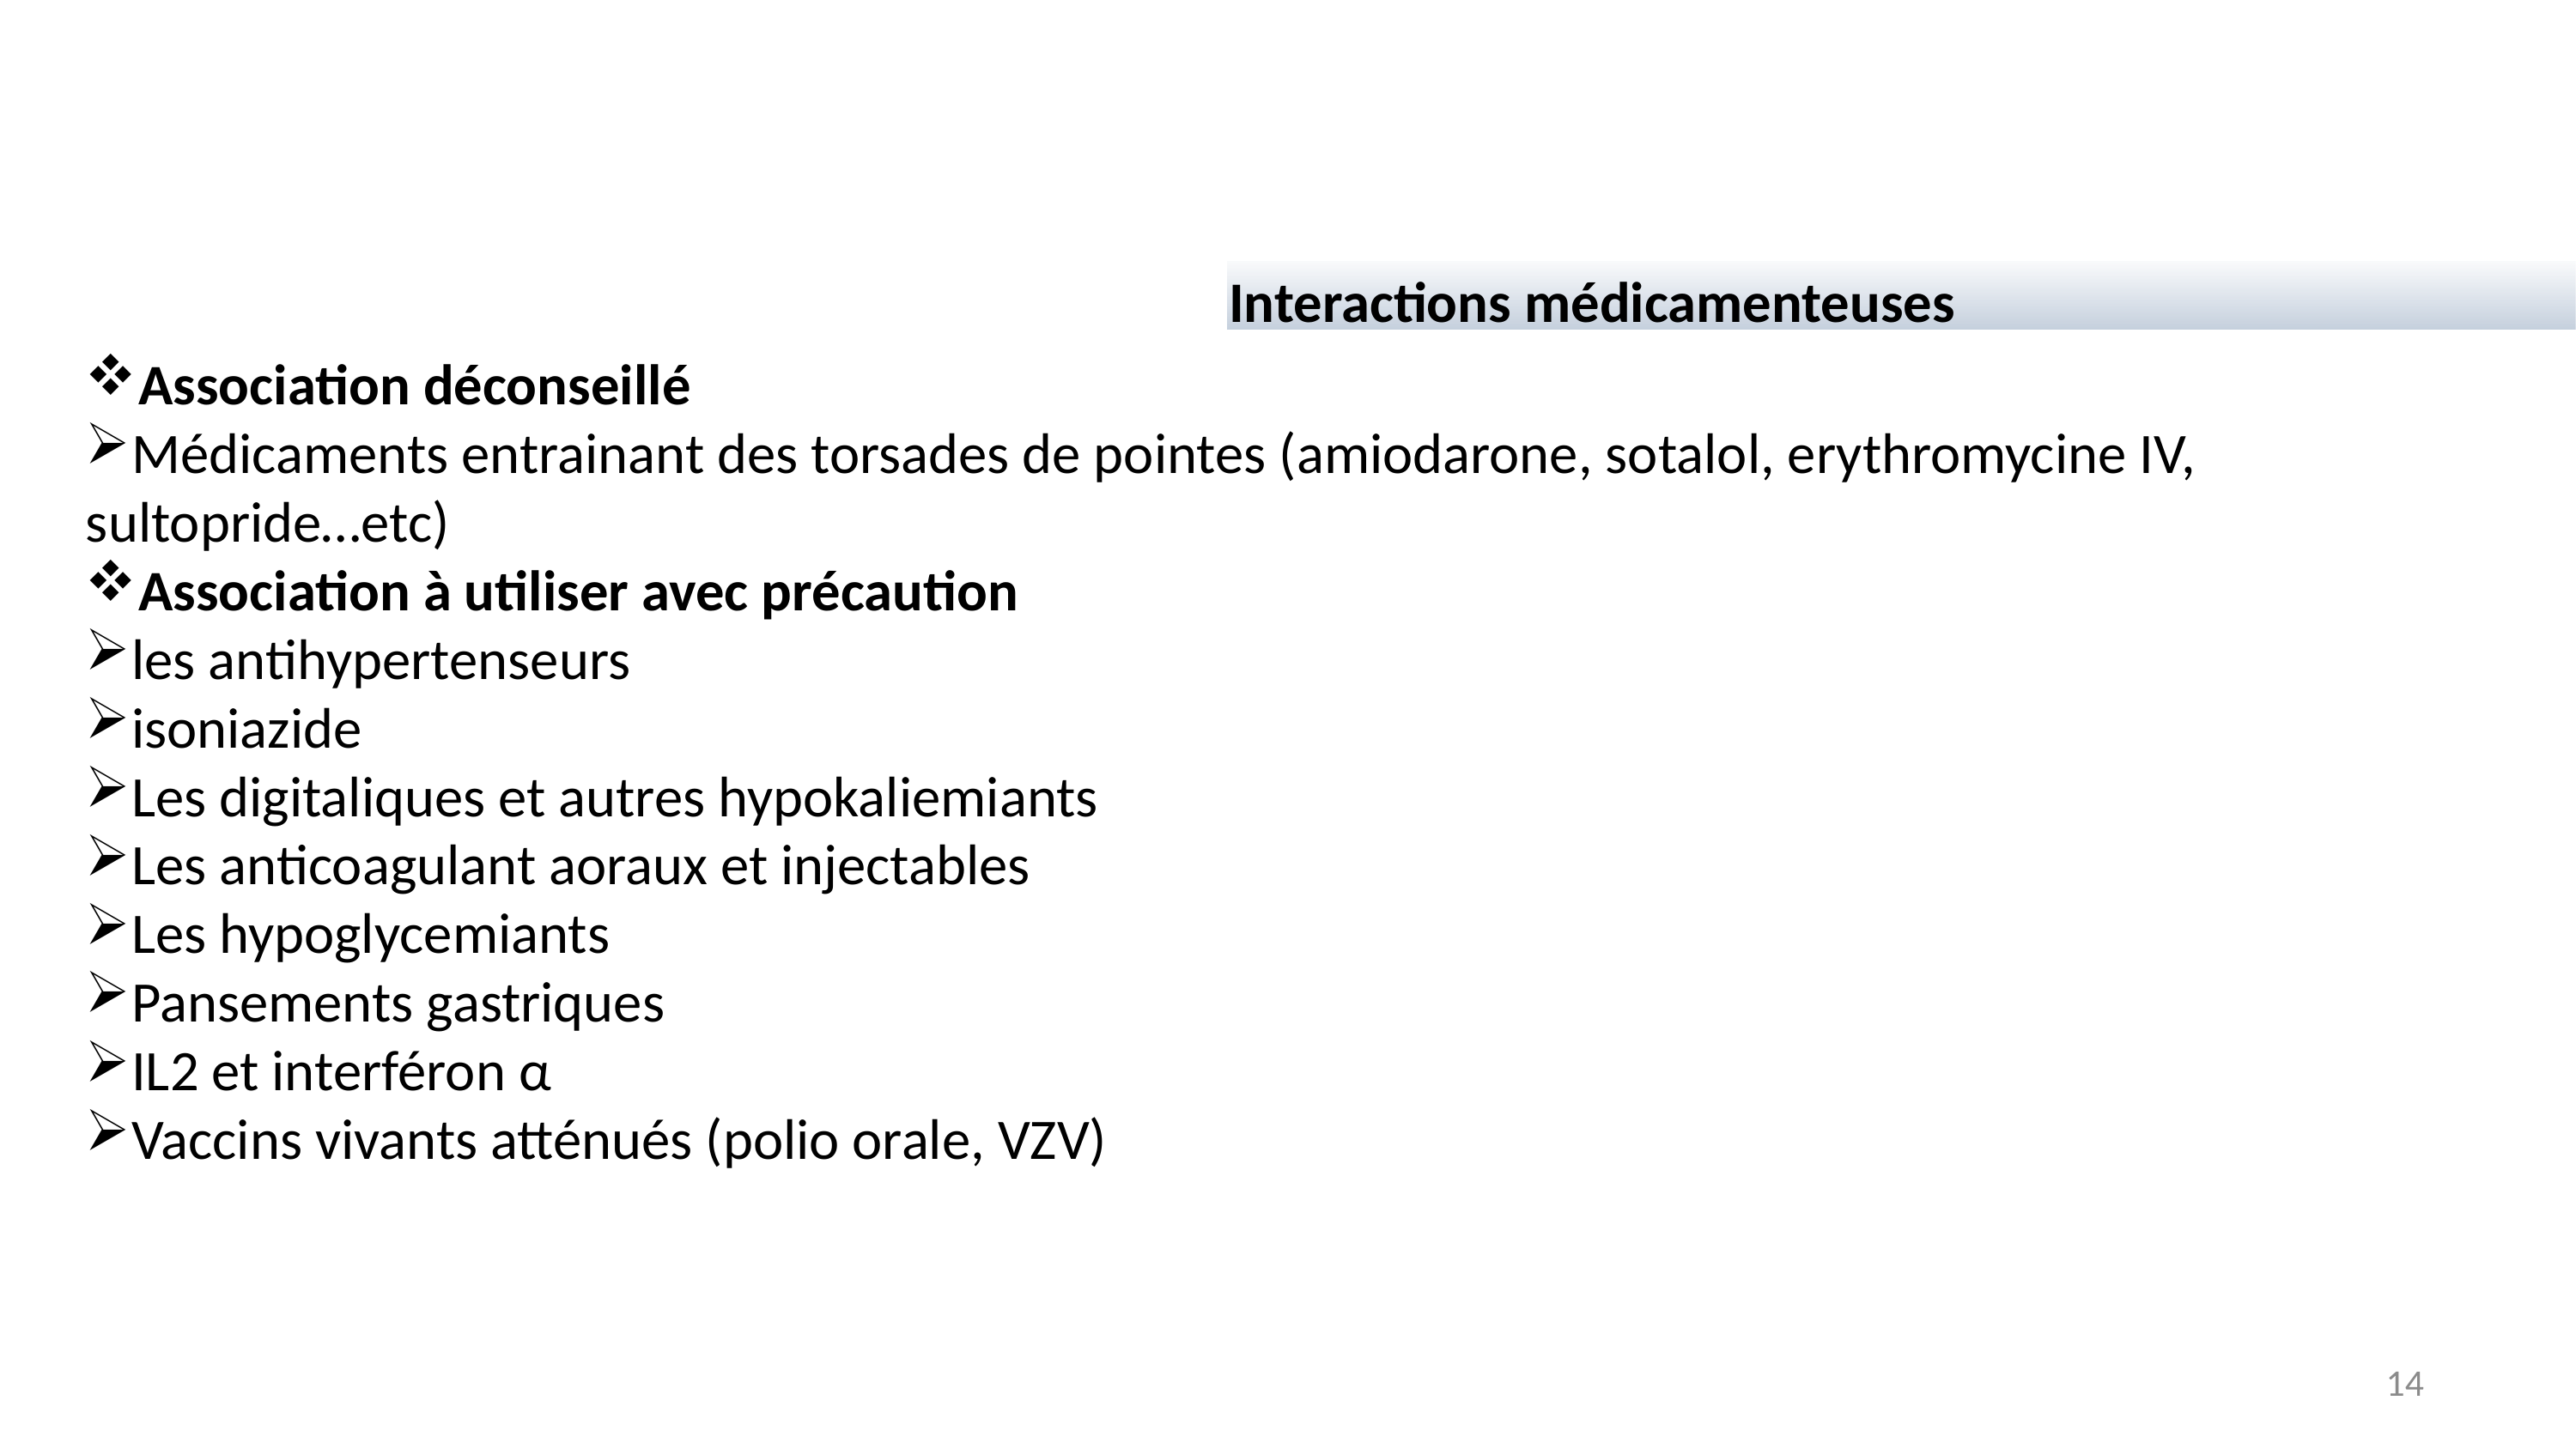

Interactions médicamenteuses
Association déconseillé
Médicaments entrainant des torsades de pointes (amiodarone, sotalol, erythromycine IV, sultopride…etc)
Association à utiliser avec précaution
les antihypertenseurs
isoniazide
Les digitaliques et autres hypokaliemiants
Les anticoagulant aoraux et injectables
Les hypoglycemiants
Pansements gastriques
IL2 et interféron α
Vaccins vivants atténués (polio orale, VZV)
14